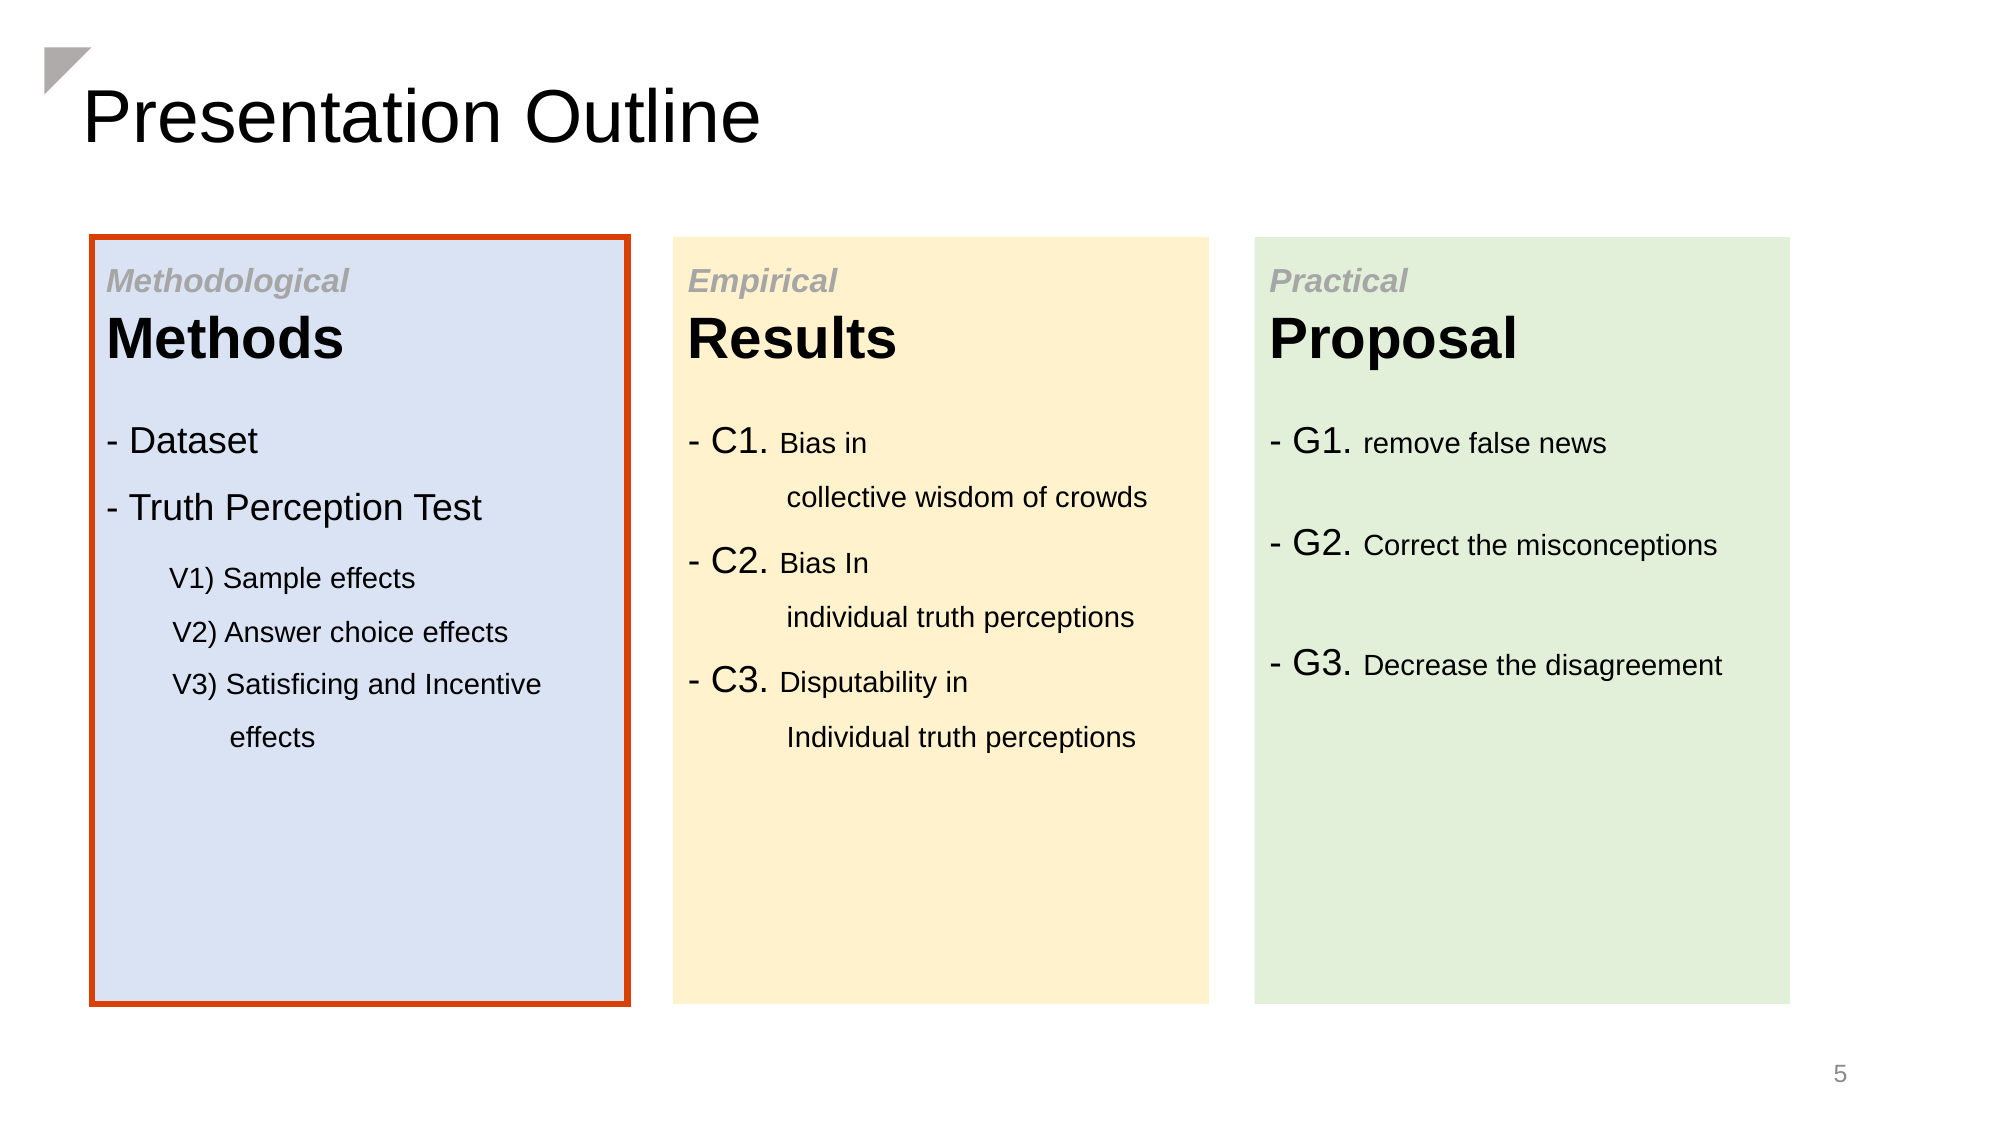

Presentation Outline

Methodological
Empirical
Practical
Methods
Results
Proposal
- Dataset
- Truth Perception Test
      V1) Sample effects
        V2) Answer choice effects
        V3) Satisficing and Incentive
               effects
- C1. Bias in
            collective wisdom of crowds
- C2. Bias In
            individual truth perceptions
- C3. Disputability in
            Individual truth perceptions
- G1. remove false news
- G2. Correct the misconceptions
- G3. Decrease the disagreement
5